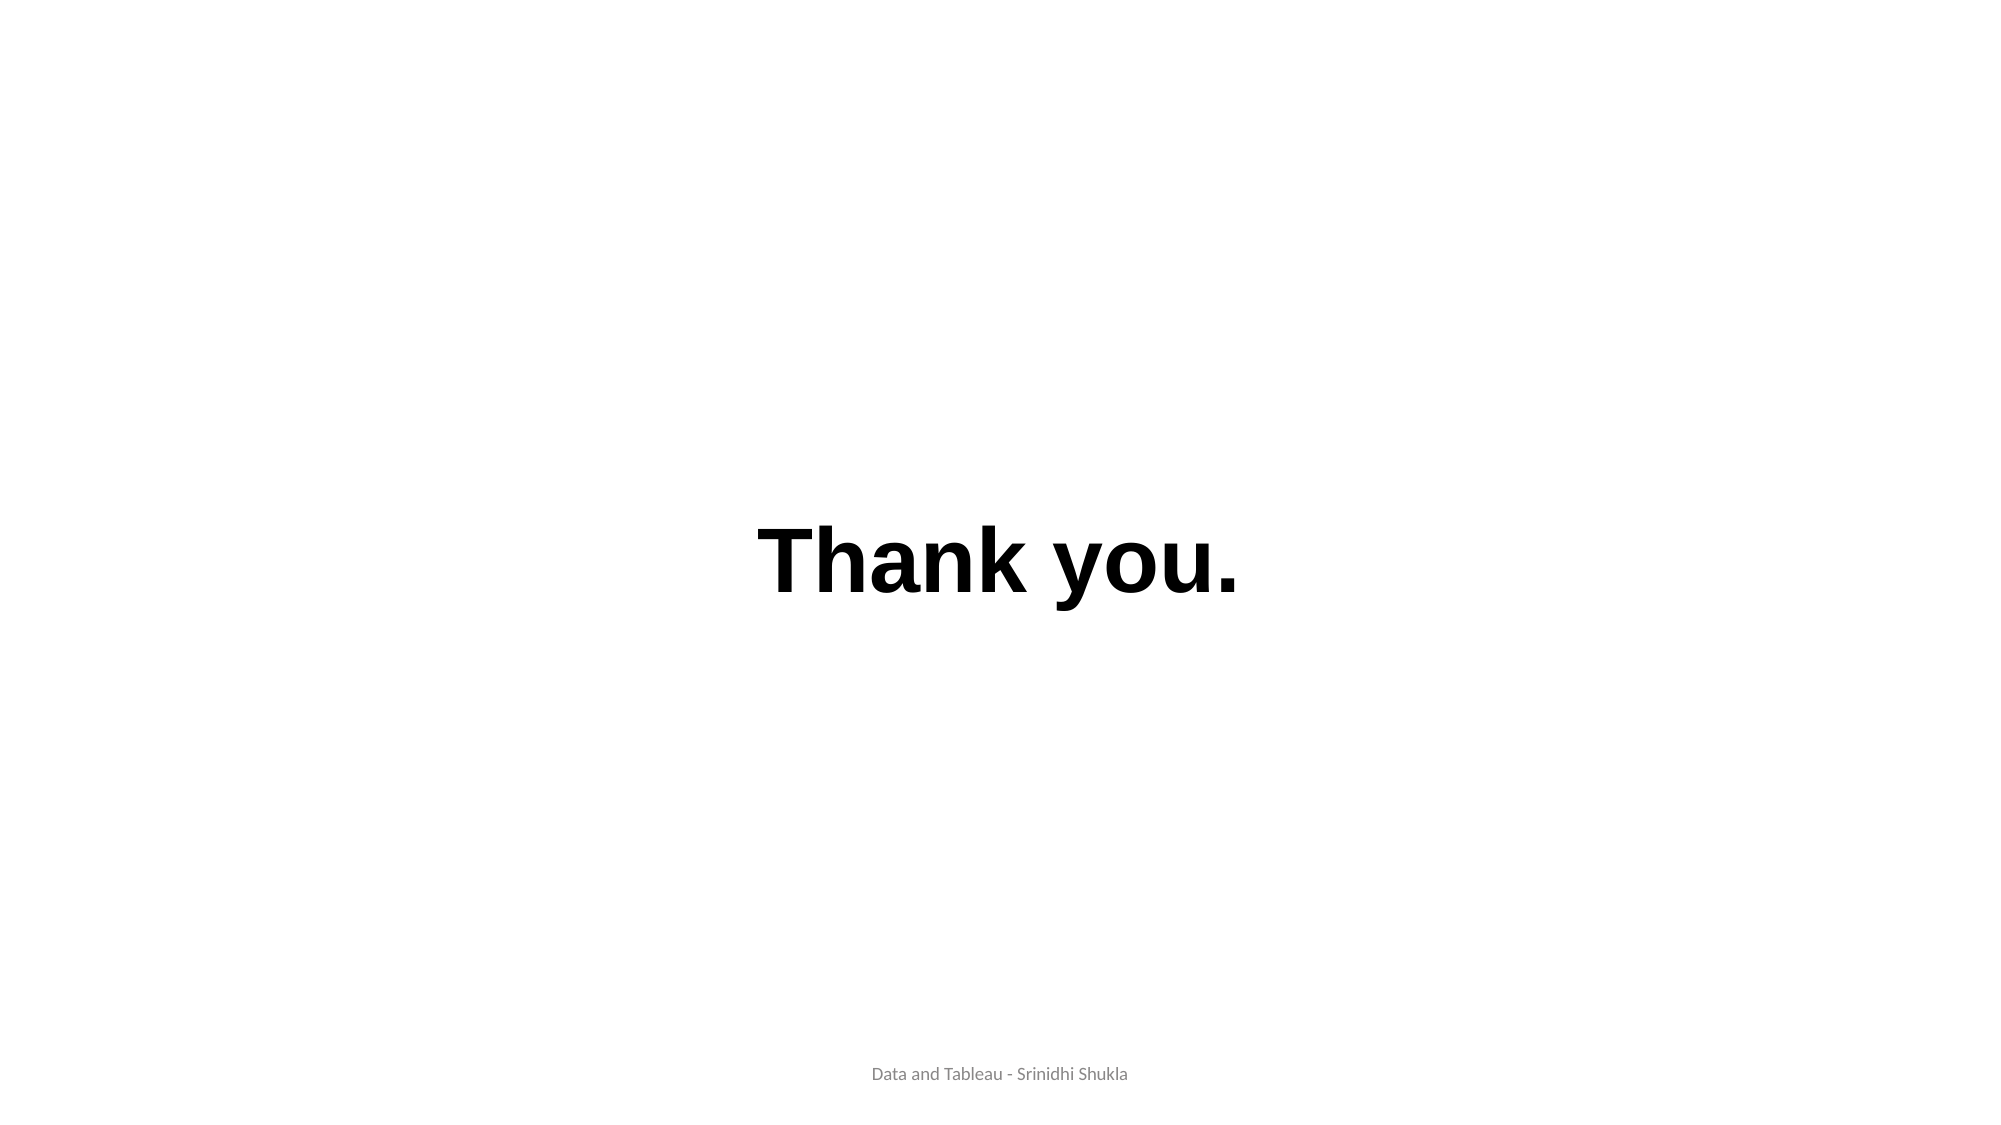

# Thank you.
Data and Tableau - Srinidhi Shukla